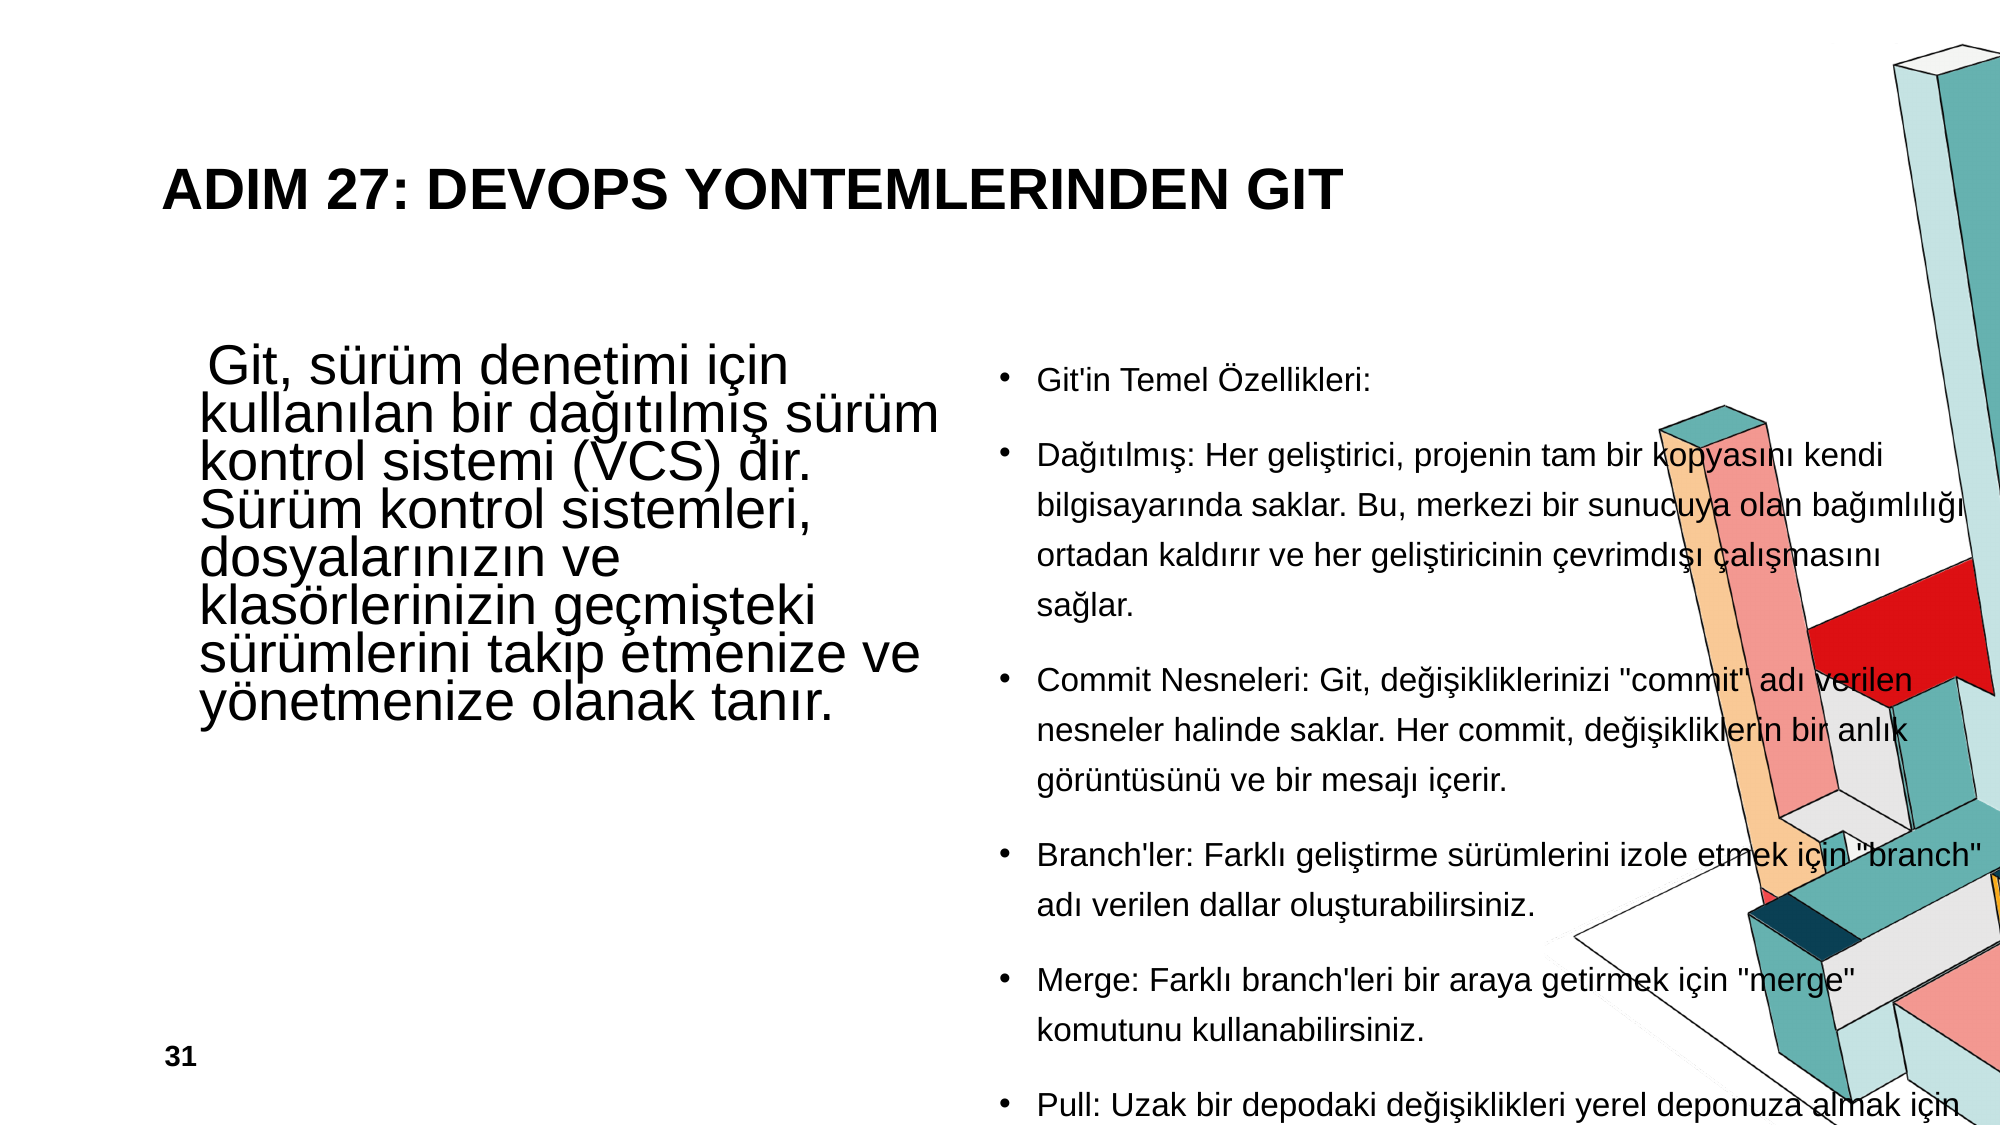

# Adım 27: devops yontemlerınden gıt
   Git, sürüm denetimi için kullanılan bir dağıtılmış sürüm kontrol sistemi (VCS) dir. Sürüm kontrol sistemleri, dosyalarınızın ve klasörlerinizin geçmişteki sürümlerini takip etmenize ve yönetmenize olanak tanır.

Git'in Temel Özellikleri:
Dağıtılmış: Her geliştirici, projenin tam bir kopyasını kendi bilgisayarında saklar. Bu, merkezi bir sunucuya olan bağımlılığı ortadan kaldırır ve her geliştiricinin çevrimdışı çalışmasını sağlar.
Commit Nesneleri: Git, değişikliklerinizi "commit" adı verilen nesneler halinde saklar. Her commit, değişikliklerin bir anlık görüntüsünü ve bir mesajı içerir.
Branch'ler: Farklı geliştirme sürümlerini izole etmek için "branch" adı verilen dallar oluşturabilirsiniz.
Merge: Farklı branch'leri bir araya getirmek için "merge" komutunu kullanabilirsiniz.
Pull: Uzak bir depodaki değişiklikleri yerel deponuza almak için "pull" komutunu kullanabilirsiniz.
Push: Yerel deponuzdaki değişiklikleri uzak bir depoya göndermek için "push" komutunu kullanabilirsiniz.

31